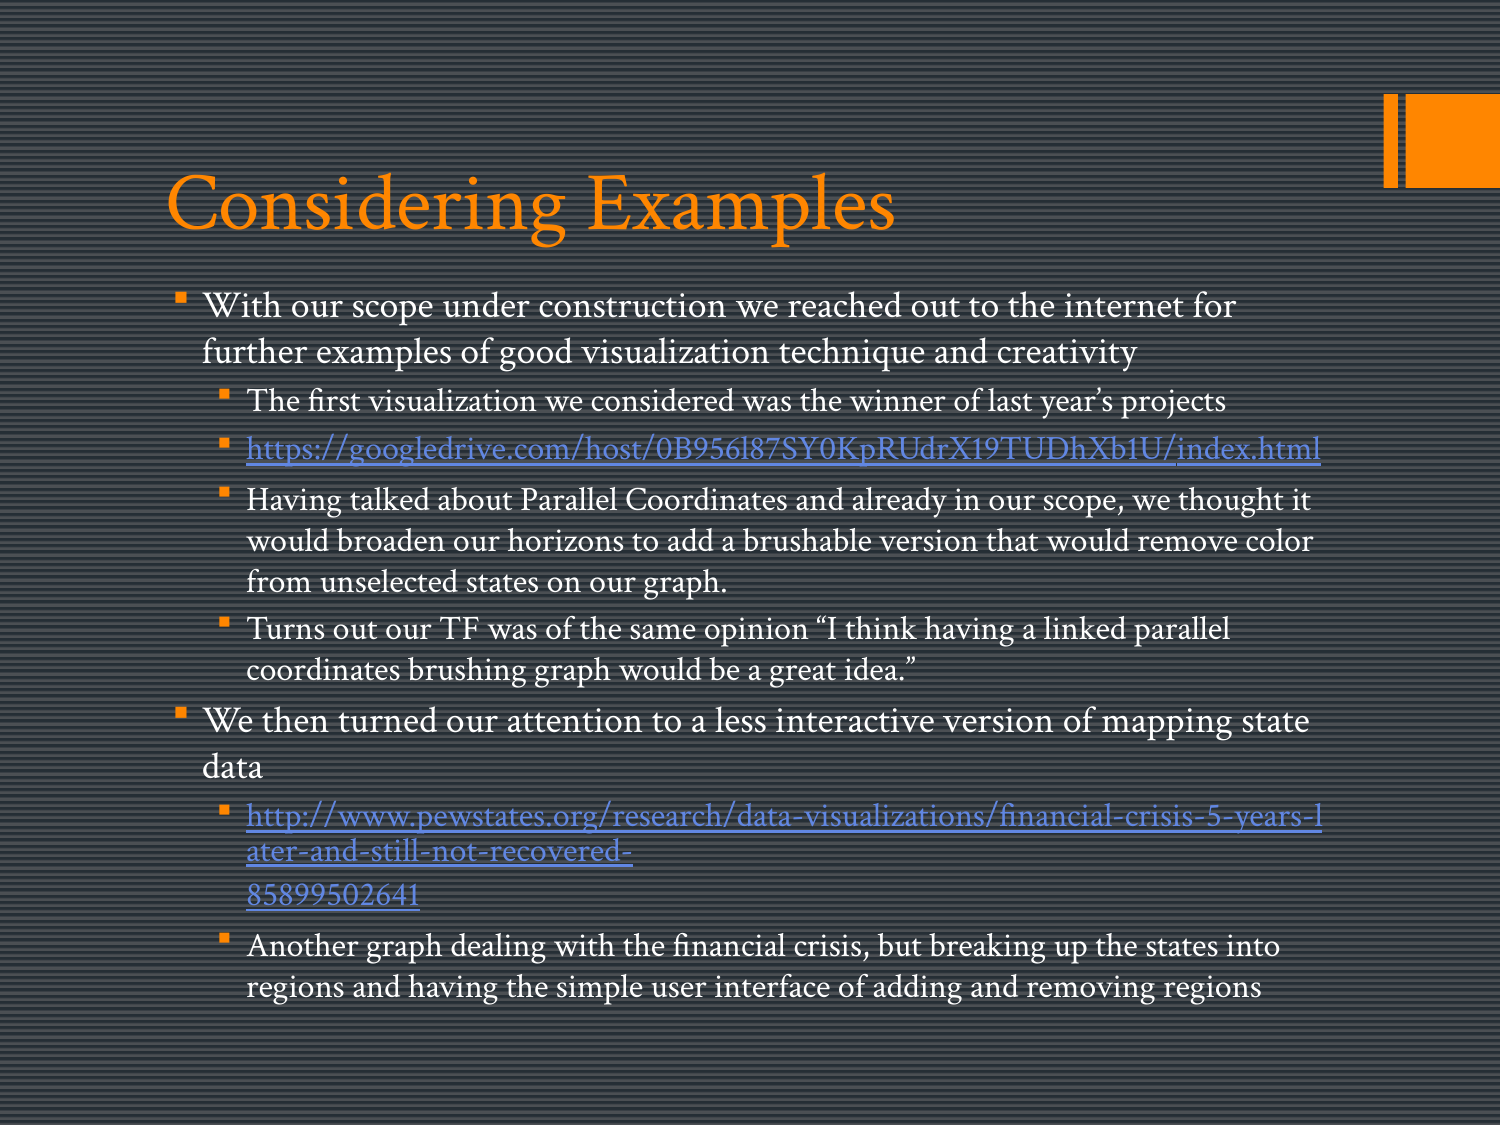

# Considering Examples
With our scope under construction we reached out to the internet for further examples of good visualization technique and creativity
The first visualization we considered was the winner of last year’s projects
https://googledrive.com/host/0B956l87SY0KpRUdrX19TUDhXb1U/index.html
Having talked about Parallel Coordinates and already in our scope, we thought it would broaden our horizons to add a brushable version that would remove color from unselected states on our graph.
Turns out our TF was of the same opinion “I think having a linked parallel coordinates brushing graph would be a great idea.”
We then turned our attention to a less interactive version of mapping state data
http://www.pewstates.org/research/data-visualizations/financial-crisis-5-years-later-and-still-not-recovered-85899502641
Another graph dealing with the financial crisis, but breaking up the states into regions and having the simple user interface of adding and removing regions